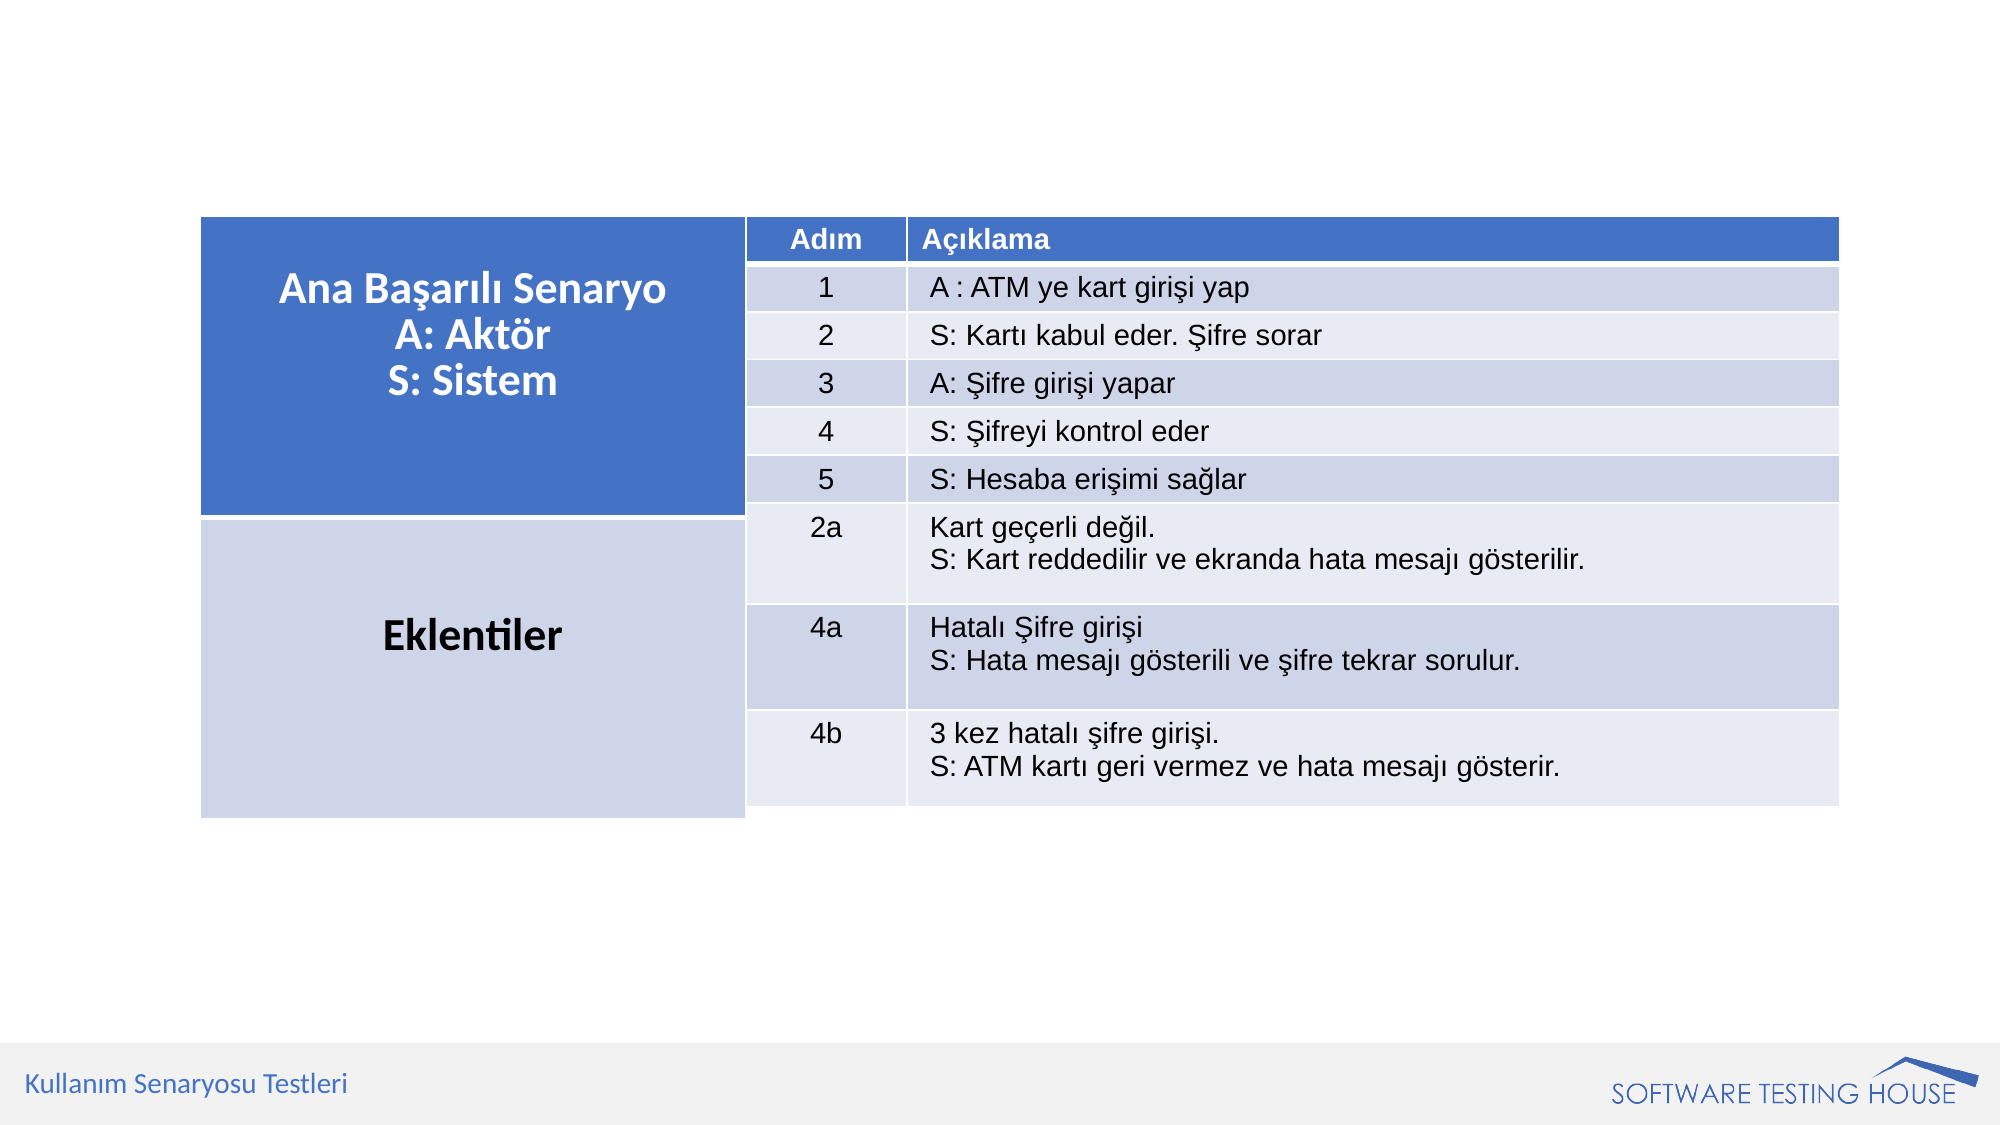

| Ana Başarılı Senaryo A: Aktör S: Sistem |
| --- |
| Eklentiler |
| Adım | Açıklama |
| --- | --- |
| 1 | A : ATM ye kart girişi yap |
| 2 | S: Kartı kabul eder. Şifre sorar |
| 3 | A: Şifre girişi yapar |
| 4 | S: Şifreyi kontrol eder |
| 5 | S: Hesaba erişimi sağlar |
| 2a | Kart geçerli değil. S: Kart reddedilir ve ekranda hata mesajı gösterilir. |
| 4a | Hatalı Şifre girişi S: Hata mesajı gösterili ve şifre tekrar sorulur. |
| 4b | 3 kez hatalı şifre girişi. S: ATM kartı geri vermez ve hata mesajı gösterir. |
Kullanım Senaryosu Testleri